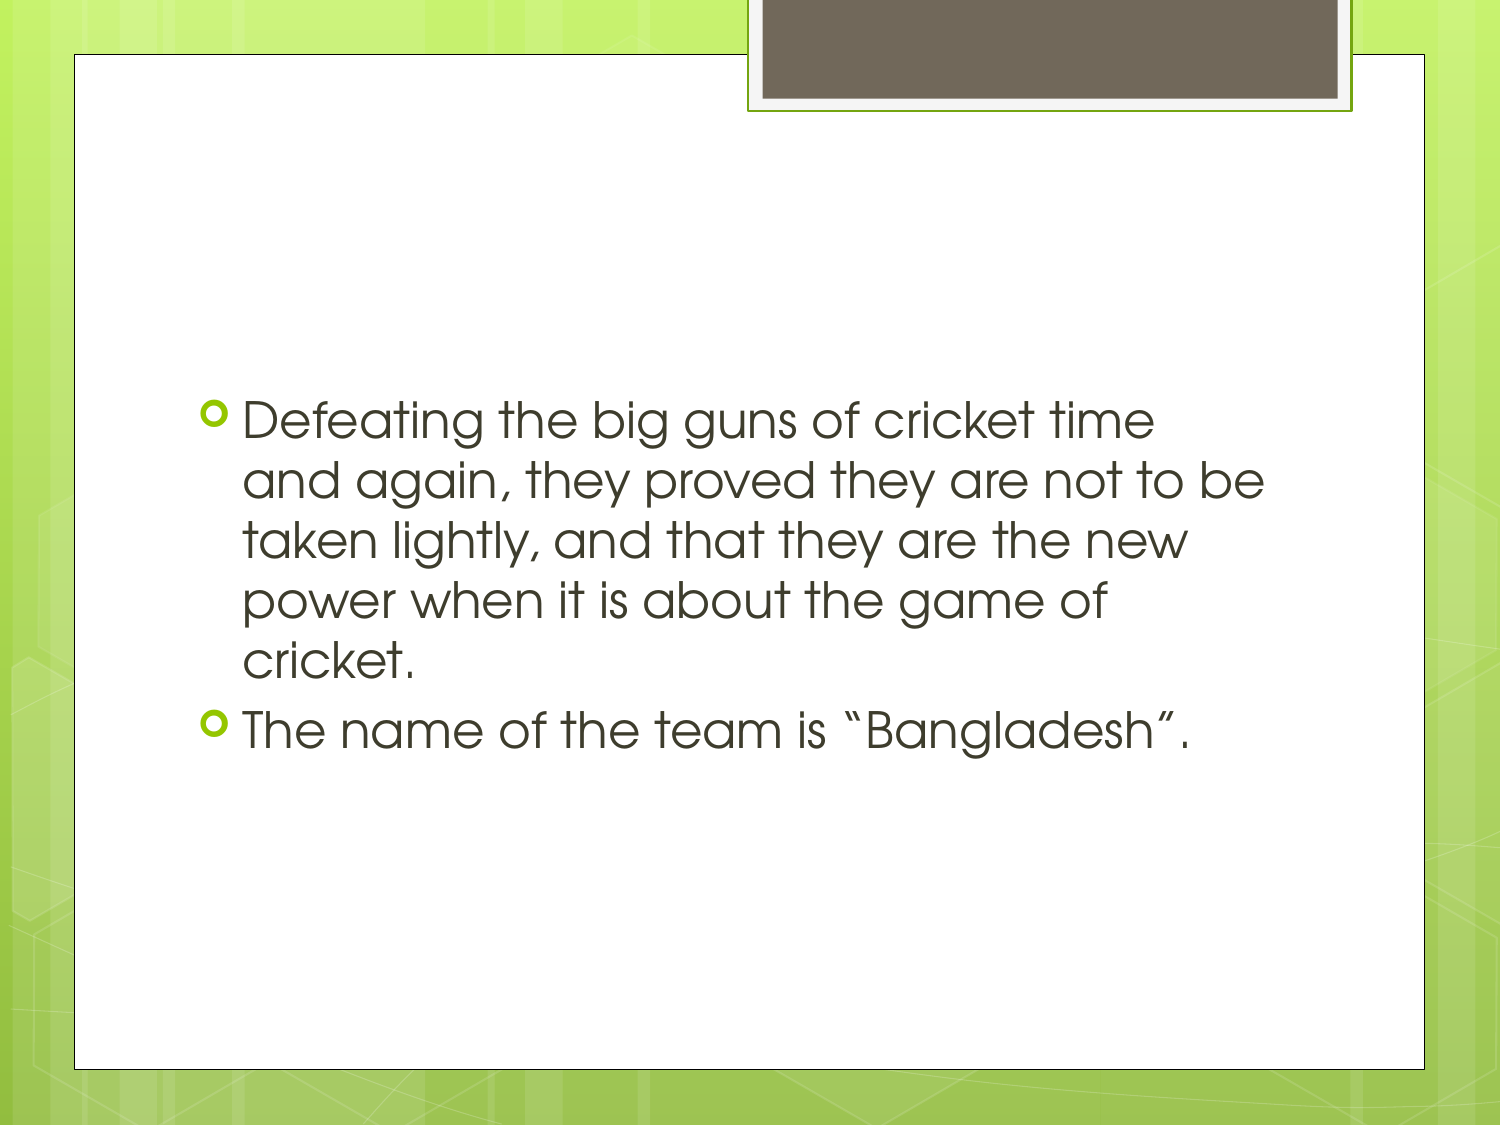

#
Defeating the big guns of cricket time and again, they proved they are not to be taken lightly, and that they are the new power when it is about the game of cricket.
The name of the team is “Bangladesh”.